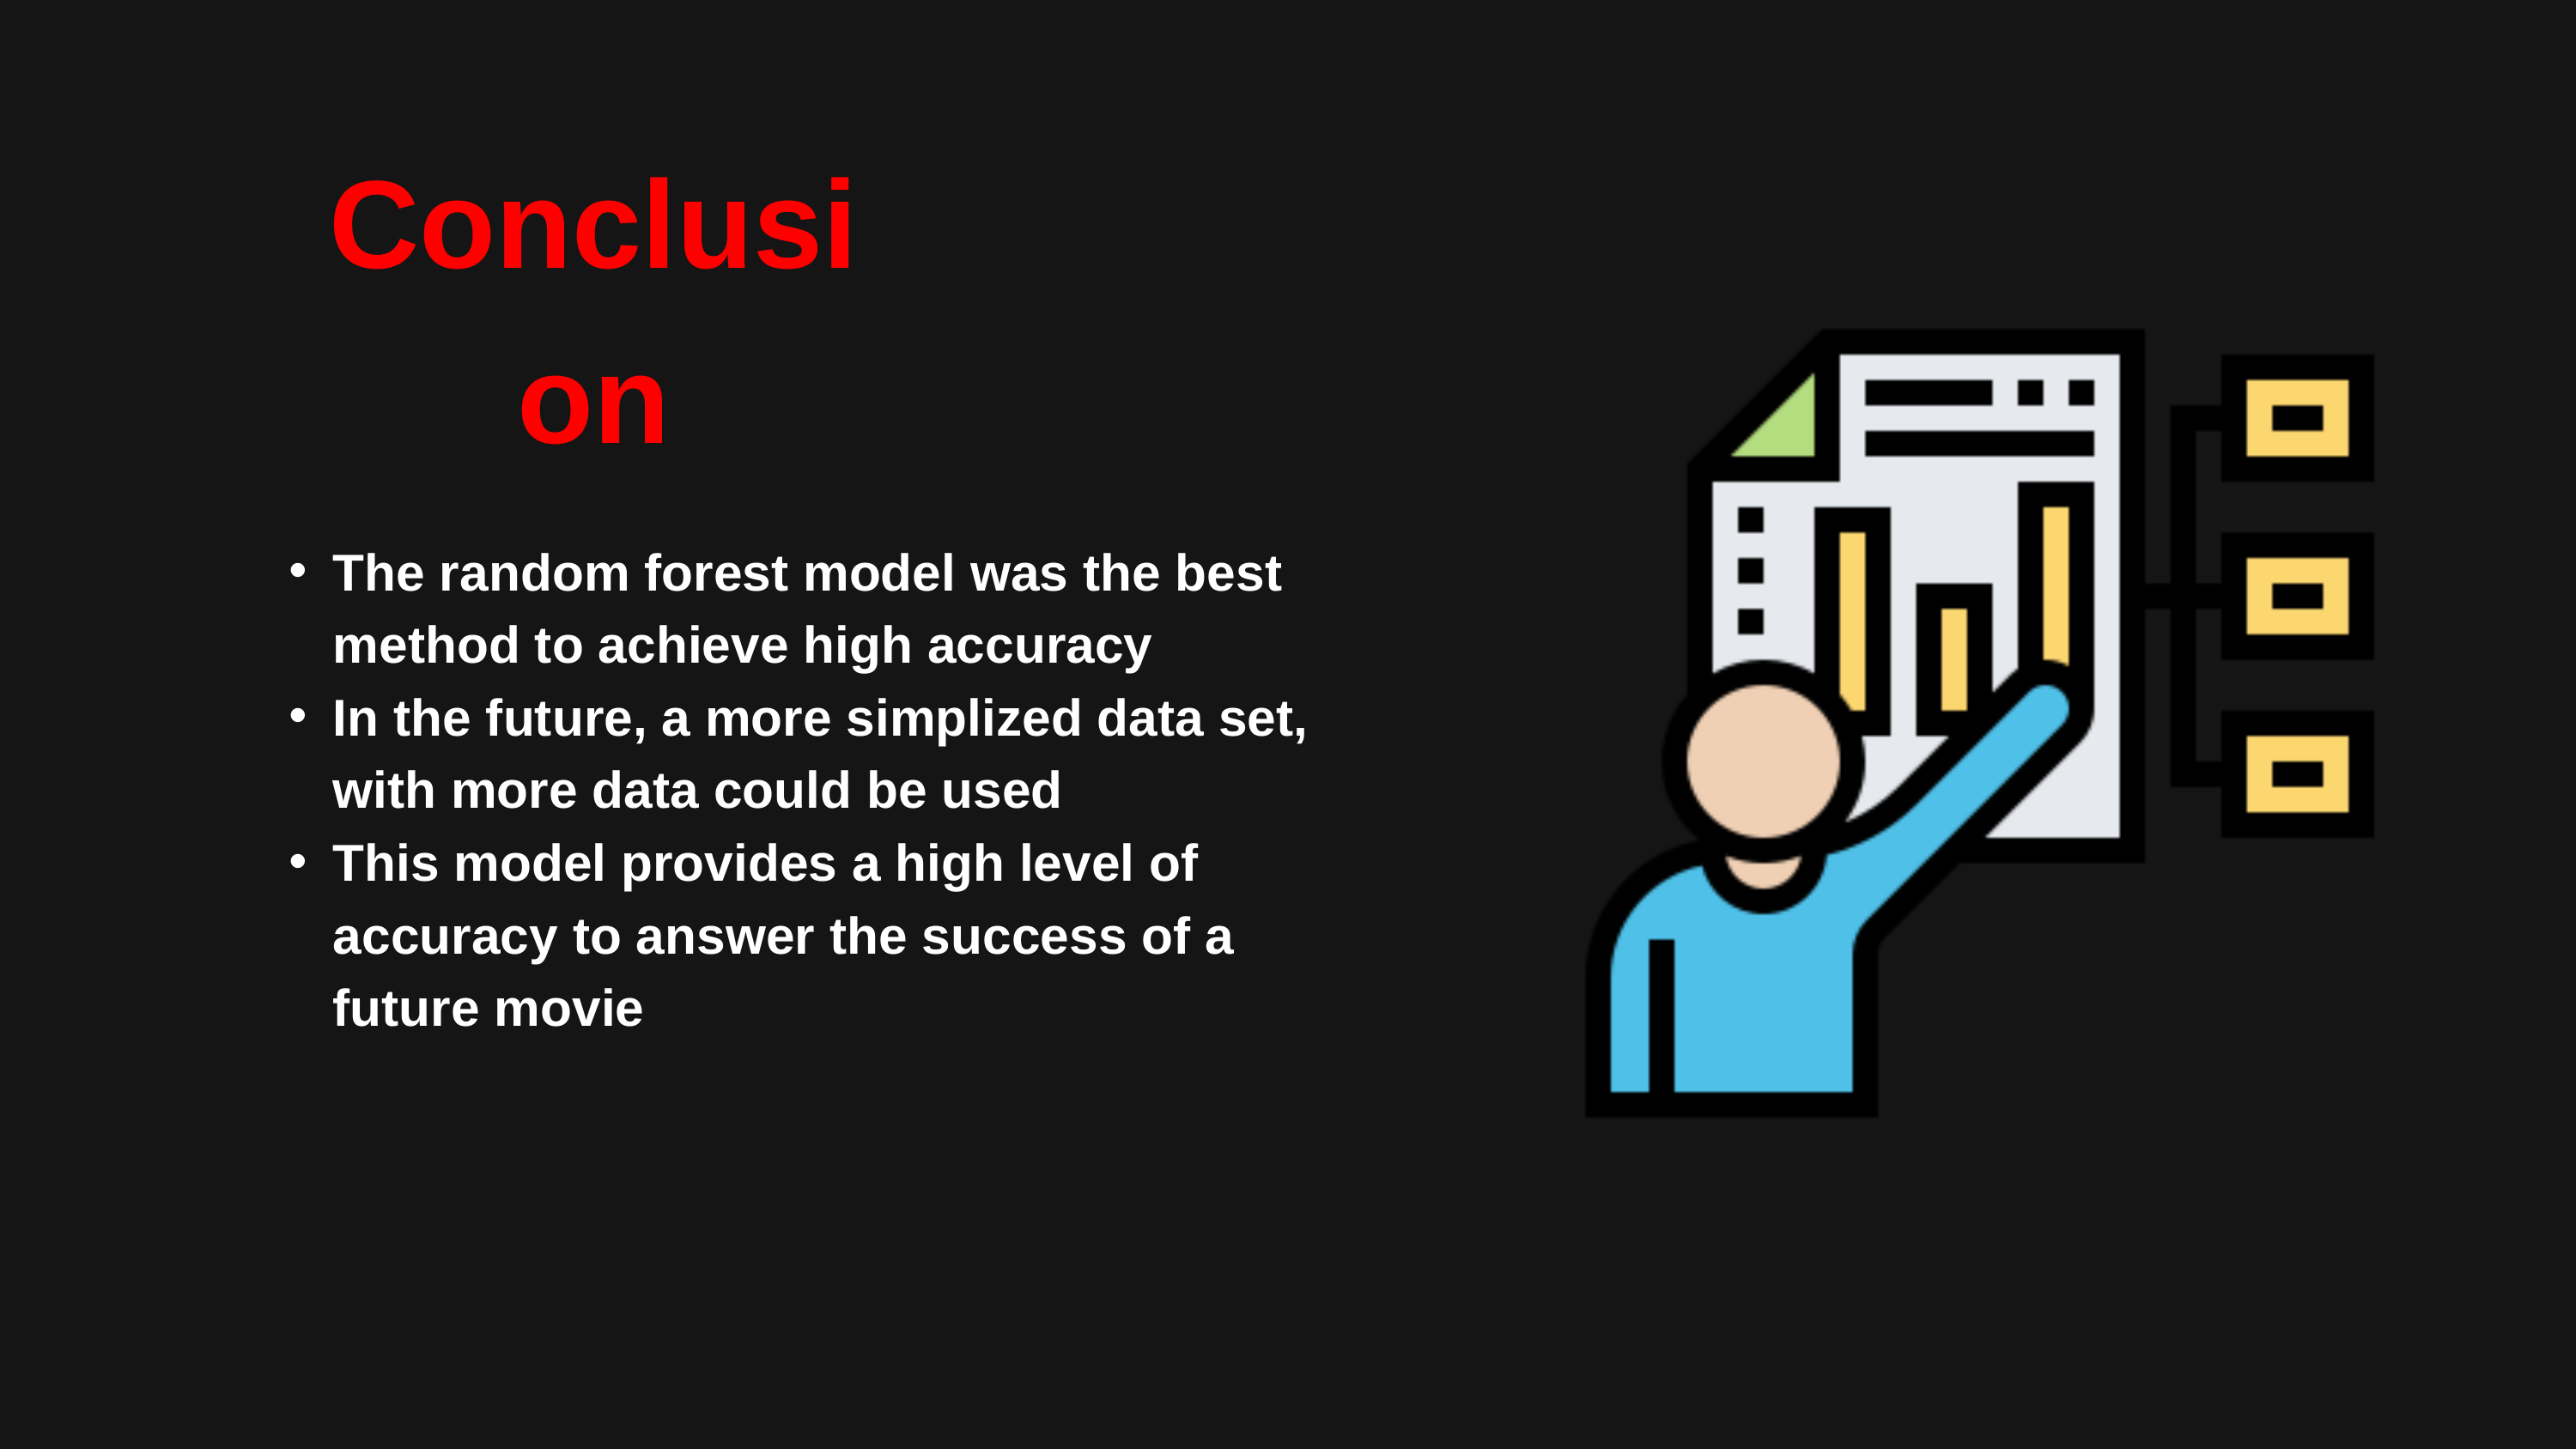

Conclusion

The random forest model was the best method to achieve high accuracy
In the future, a more simplized data set, with more data could be used
This model provides a high level of accuracy to answer the success of a future movie